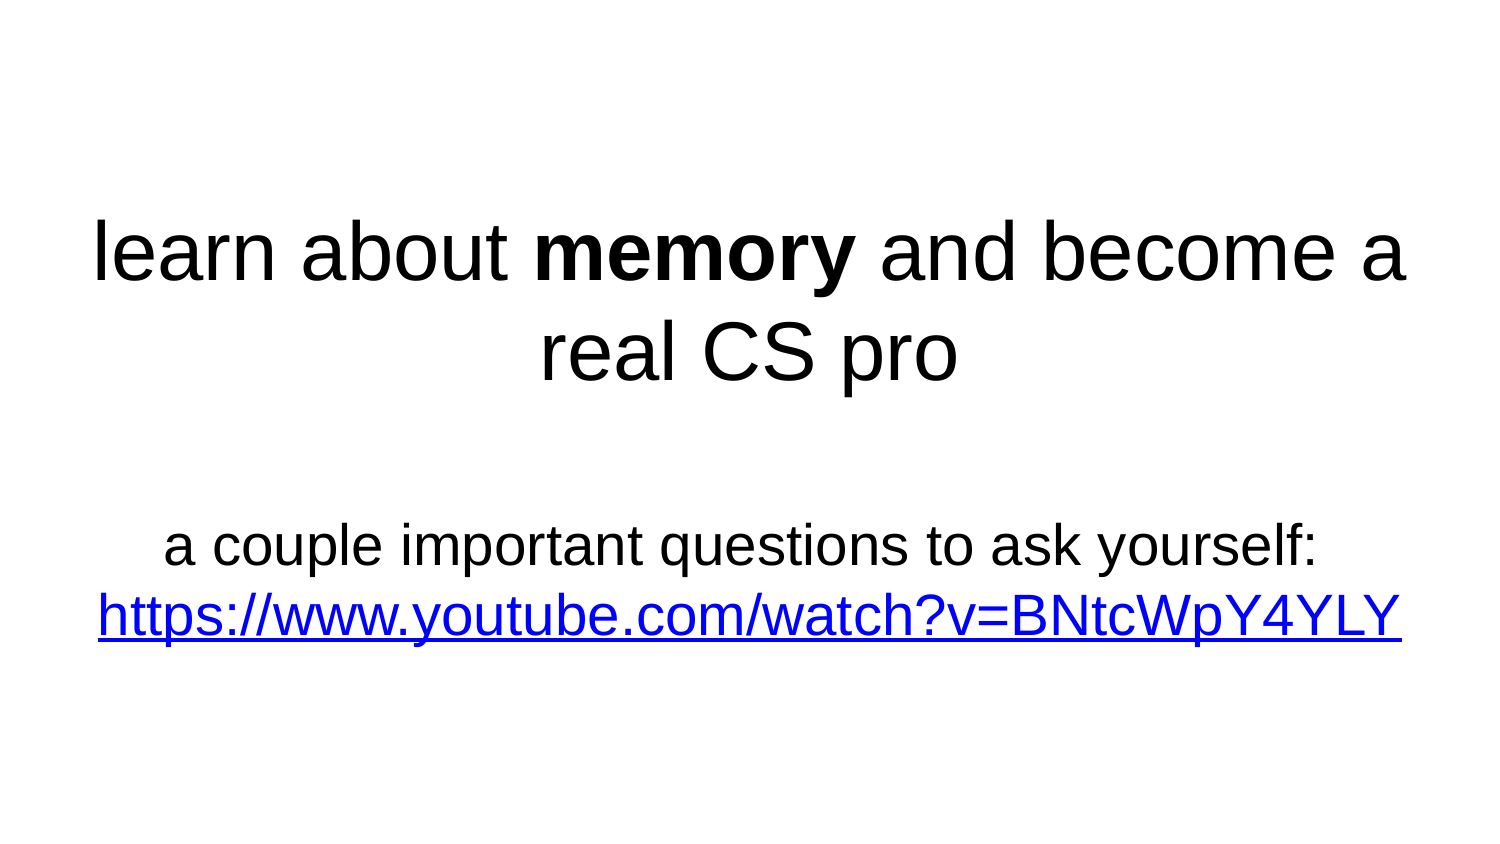

# learn about memory and become a real CS pro a couple important questions to ask yourself: https://www.youtube.com/watch?v=BNtcWpY4YLY